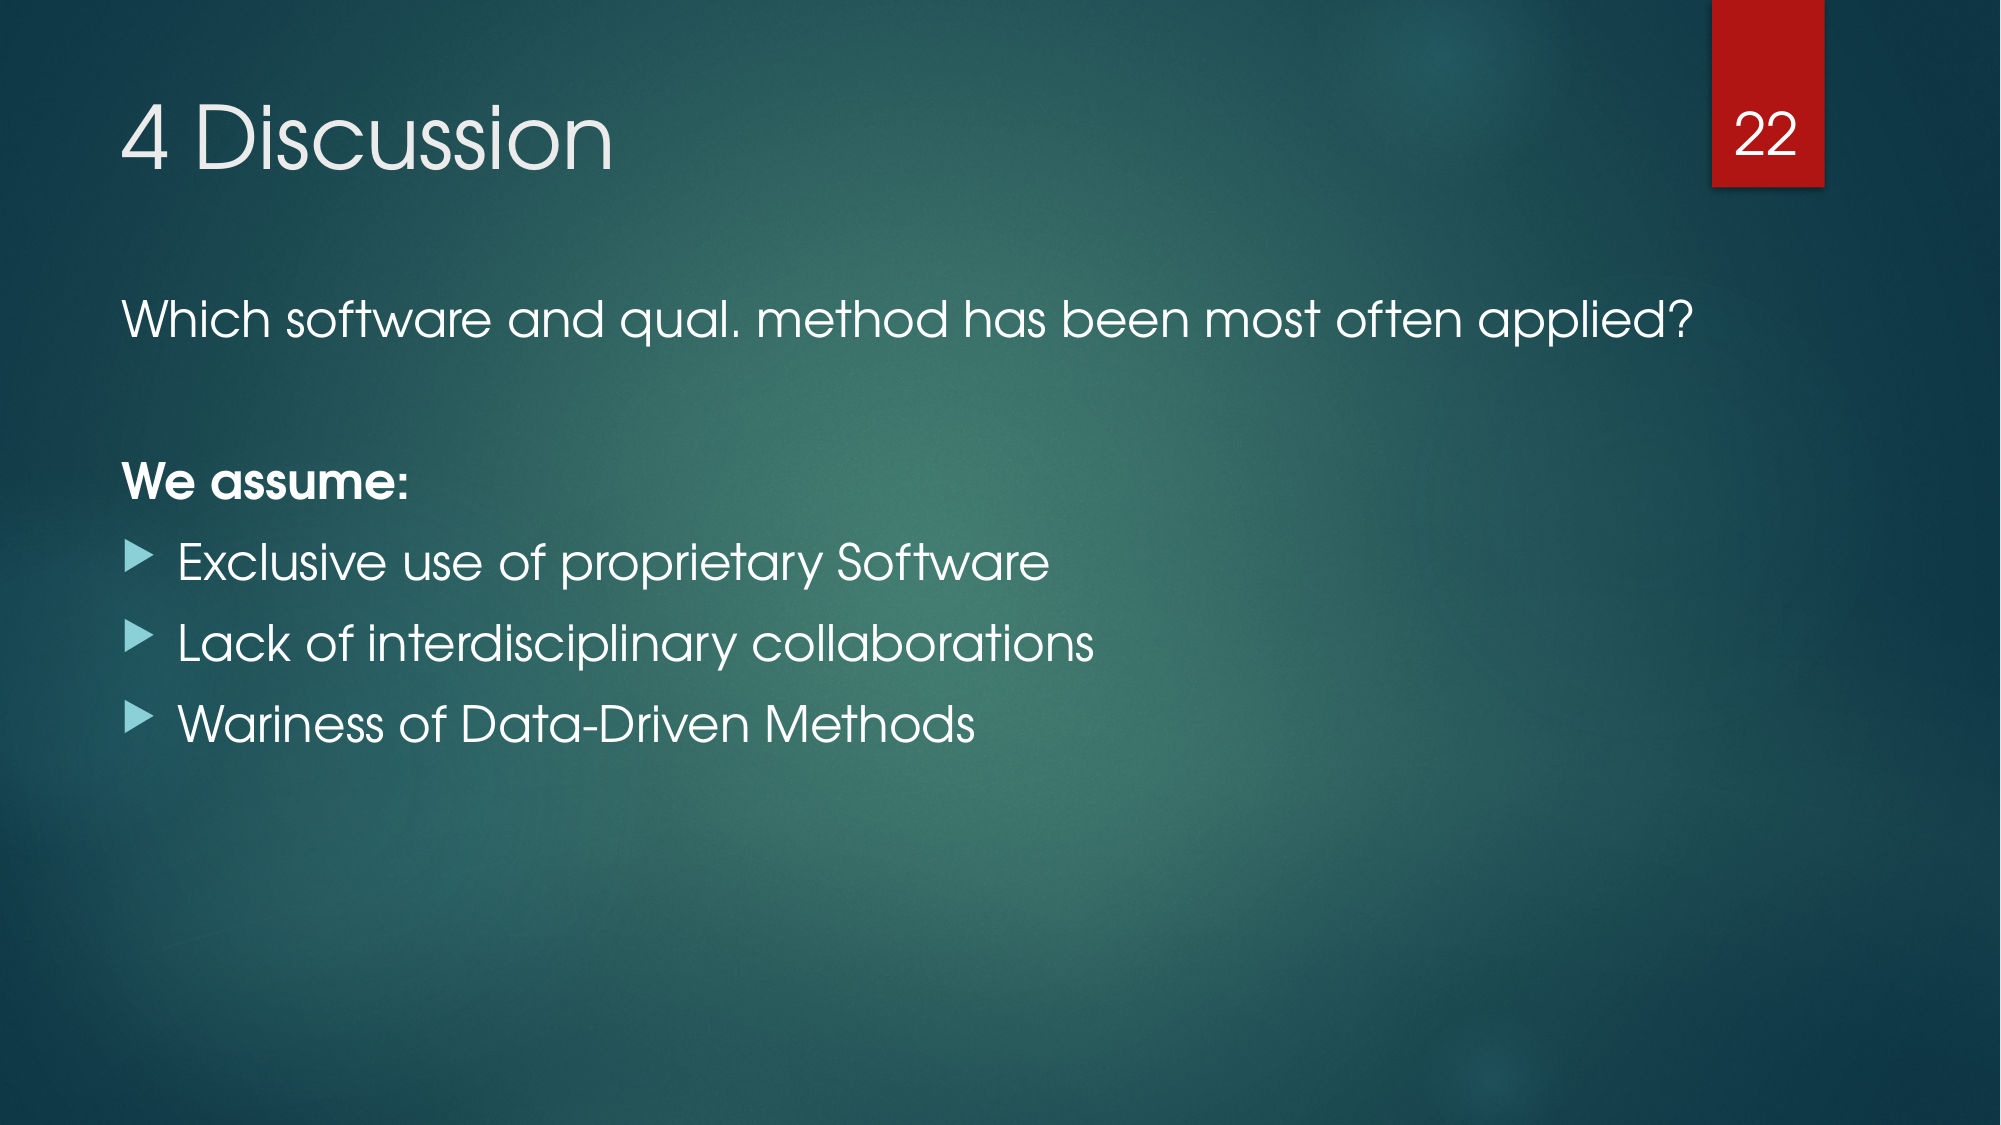

22
# 4 Discussion
Which software and qual. method has been most often applied?

We assume:
Exclusive use of proprietary Software
Lack of interdisciplinary collaborations
Wariness of Data-Driven Methods